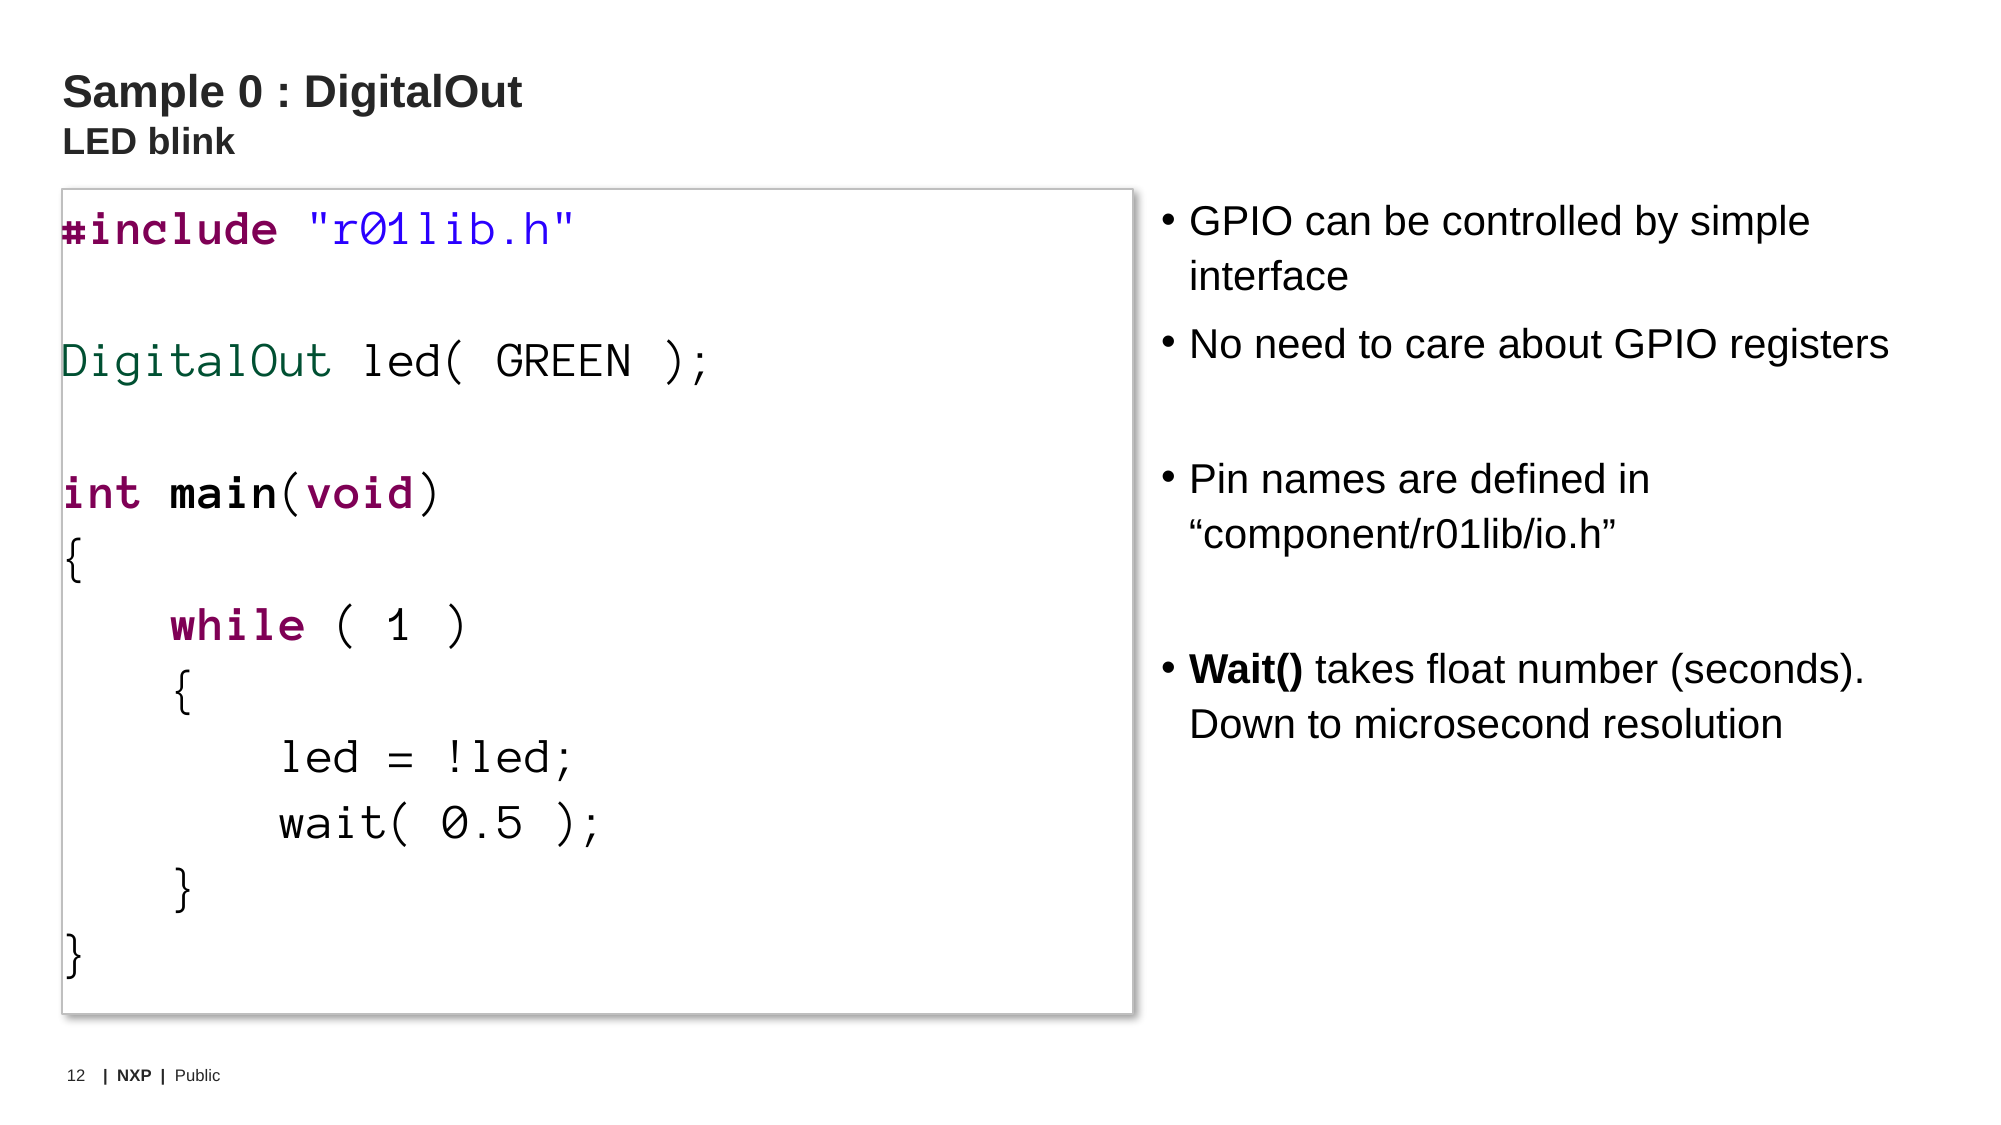

# Sample 0 : DigitalOut LED blink
#include "r01lib.h"

DigitalOut led( GREEN );

int main(void)
{
    while ( 1 )
    {
        led = !led;
        wait( 0.5 );
    }
}
GPIO can be controlled by simple interface
No need to care about GPIO registers

Pin names are defined in “component/r01lib/io.h”

Wait() takes float number (seconds). Down to microsecond resolution